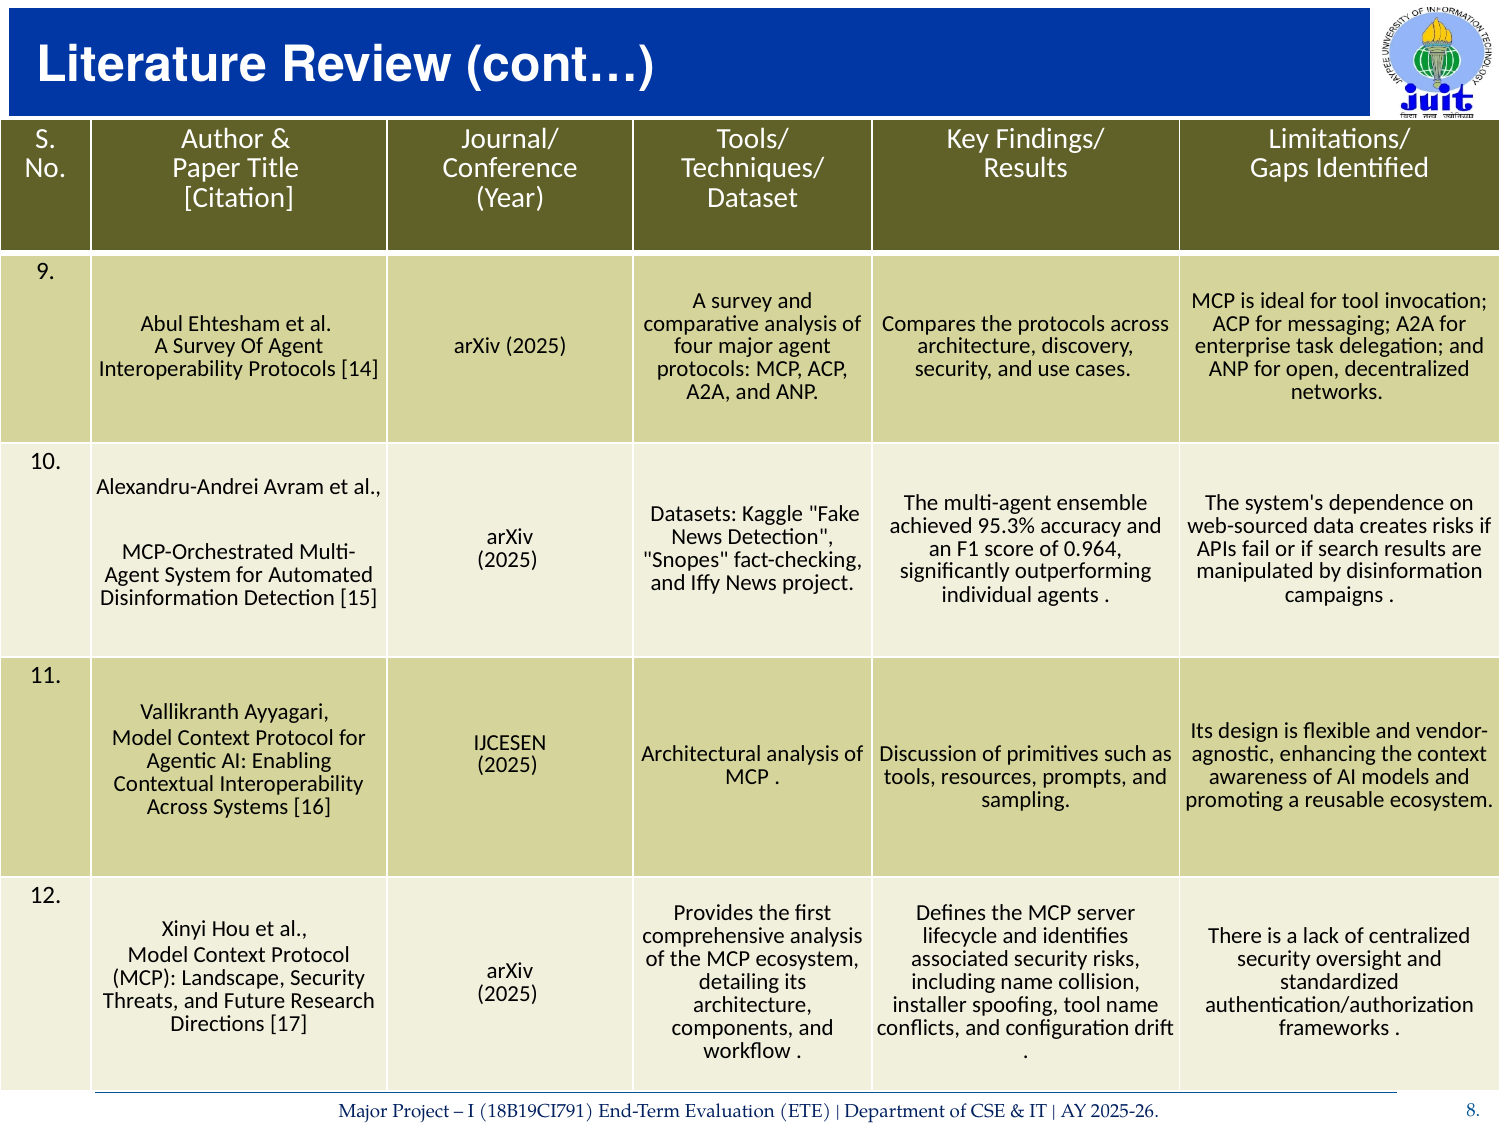

# Literature Review (cont…)
| S. No. | Author & Paper Title [Citation] | Journal/ Conference (Year) | Tools/ Techniques/ Dataset | Key Findings/ Results | Limitations/ Gaps Identified |
| --- | --- | --- | --- | --- | --- |
| 9. | Abul Ehtesham et al. A Survey Of Agent Interoperability Protocols [14] | arXiv (2025) | A survey and comparative analysis of four major agent protocols: MCP, ACP, A2A, and ANP. | Compares the protocols across architecture, discovery, security, and use cases. | MCP is ideal for tool invocation; ACP for messaging; A2A for enterprise task delegation; and ANP for open, decentralized networks. |
| 10. | Alexandru-Andrei Avram et al., MCP-Orchestrated Multi-Agent System for Automated Disinformation Detection [15] | arXiv (2025) | Datasets: Kaggle "Fake News Detection", "Snopes" fact-checking, and Iffy News project. | The multi-agent ensemble achieved 95.3% accuracy and an F1 score of 0.964, significantly outperforming individual agents . | The system's dependence on web-sourced data creates risks if APIs fail or if search results are manipulated by disinformation campaigns . |
| 11. | Vallikranth Ayyagari, Model Context Protocol for Agentic AI: Enabling Contextual Interoperability Across Systems [16] | IJCESEN (2025) | Architectural analysis of MCP . | Discussion of primitives such as tools, resources, prompts, and sampling. | Its design is flexible and vendor-agnostic, enhancing the context awareness of AI models and promoting a reusable ecosystem. |
| 12. | Xinyi Hou et al., Model Context Protocol (MCP): Landscape, Security Threats, and Future Research Directions [17] | arXiv (2025) | Provides the first comprehensive analysis of the MCP ecosystem, detailing its architecture, components, and workflow . | Defines the MCP server lifecycle and identifies associated security risks, including name collision, installer spoofing, tool name conflicts, and configuration drift . | There is a lack of centralized security oversight and standardized authentication/authorization frameworks . |